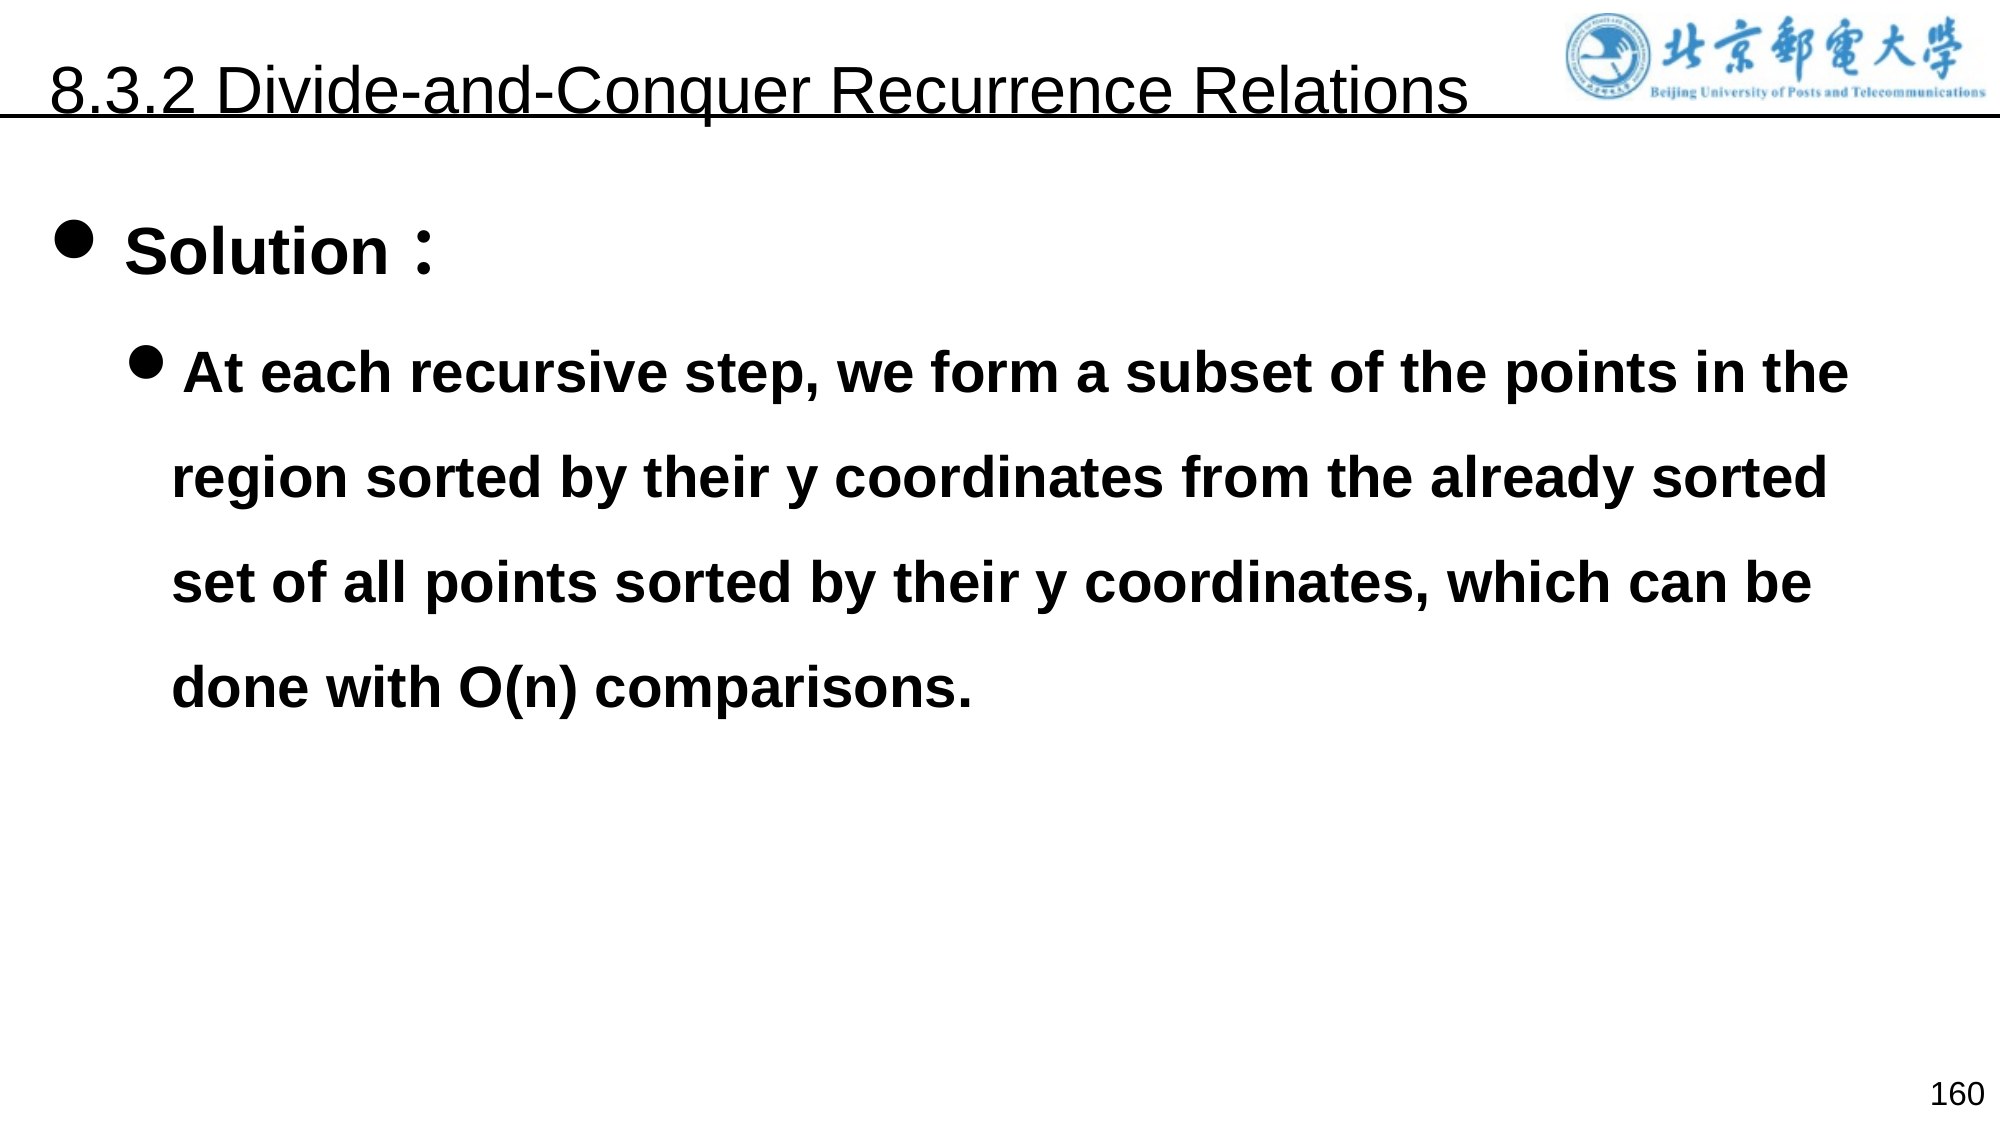

8.3.2 Divide-and-Conquer Recurrence Relations
Solution：
At each recursive step, we form a subset of the points in the region sorted by their y coordinates from the already sorted set of all points sorted by their y coordinates, which can be done with O(n) comparisons.